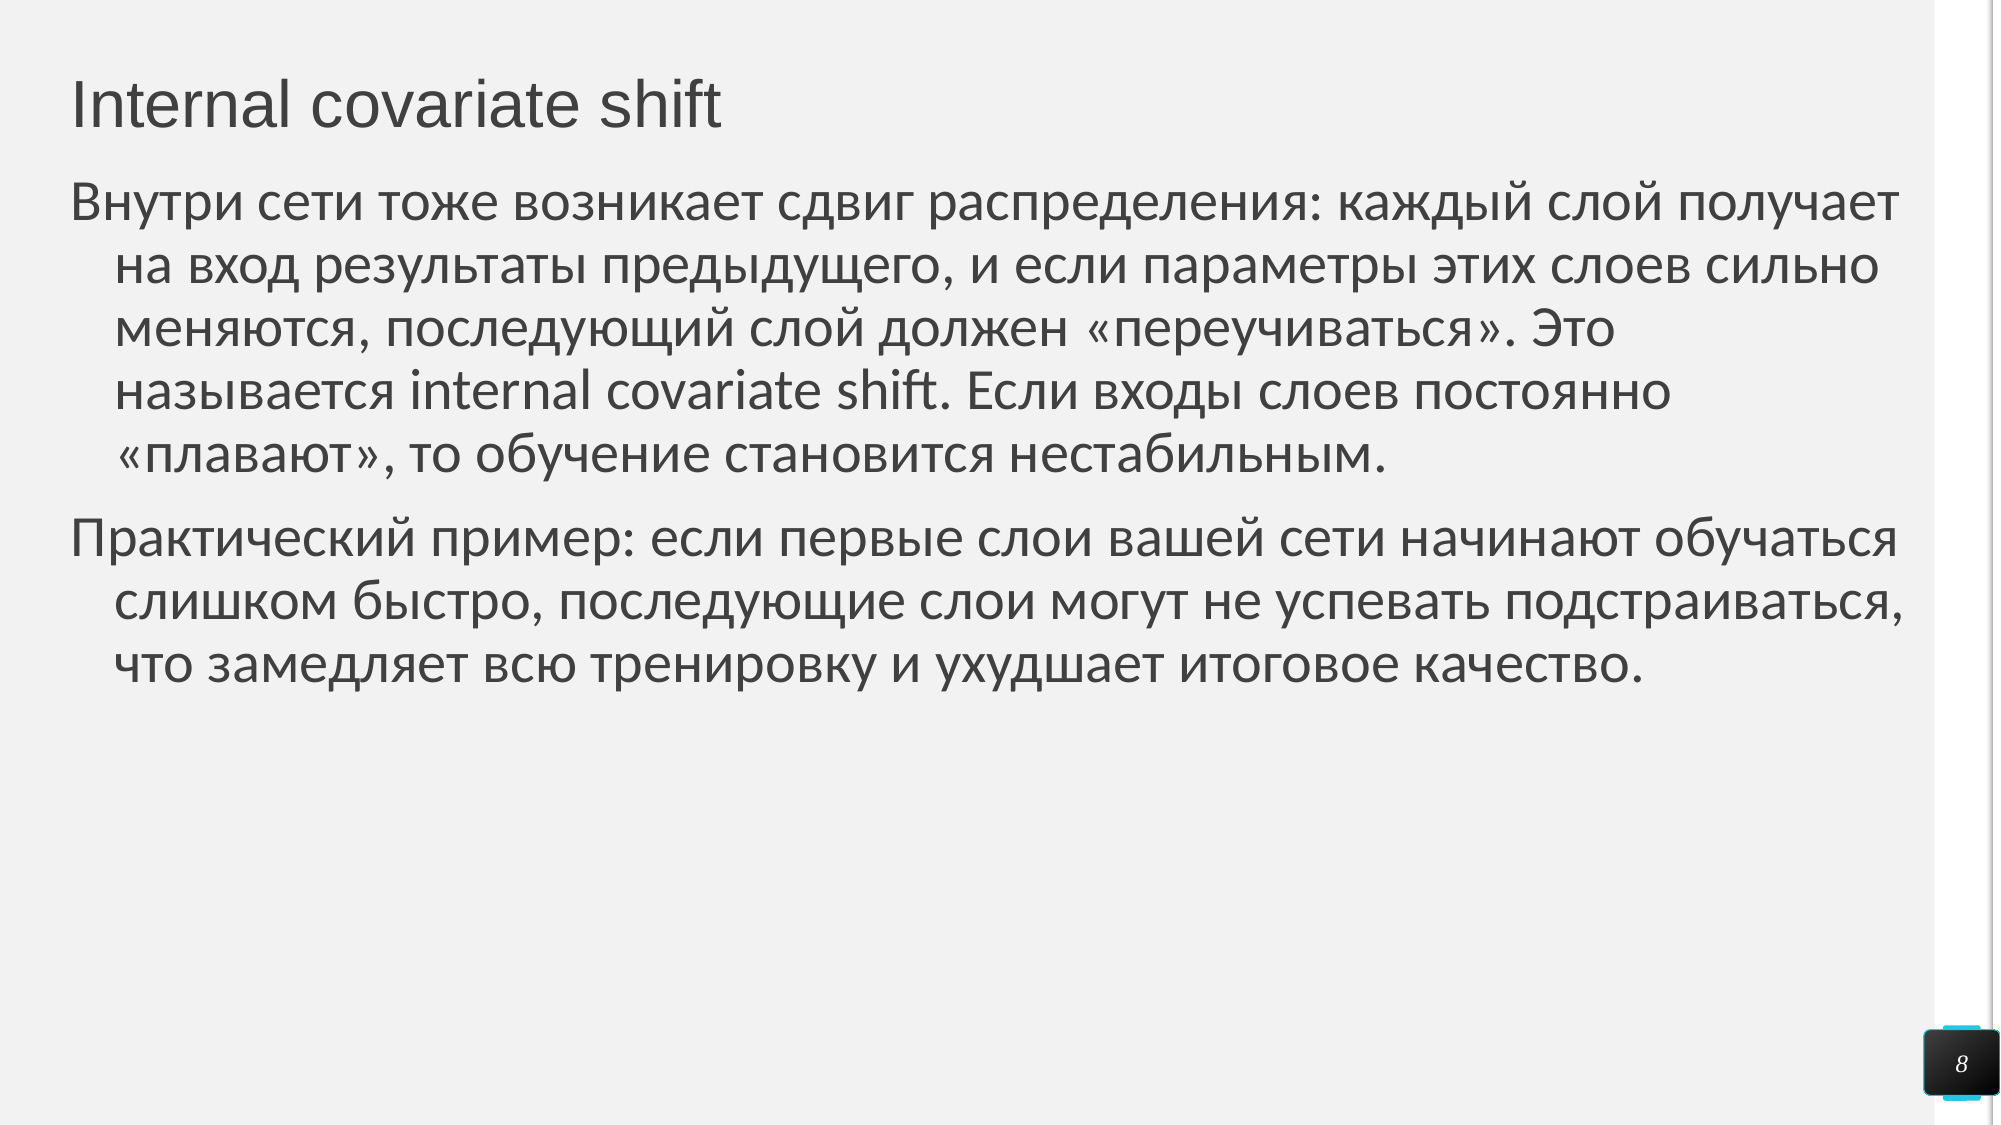

# Internal covariate shift
Внутри сети тоже возникает сдвиг распределения: каждый слой получает на вход результаты предыдущего, и если параметры этих слоев сильно меняются, последующий слой должен «переучиваться». Это называется internal covariate shift. Если входы слоев постоянно «плавают», то обучение становится нестабильным.
Практический пример: если первые слои вашей сети начинают обучаться слишком быстро, последующие слои могут не успевать подстраиваться, что замедляет всю тренировку и ухудшает итоговое качество.

8